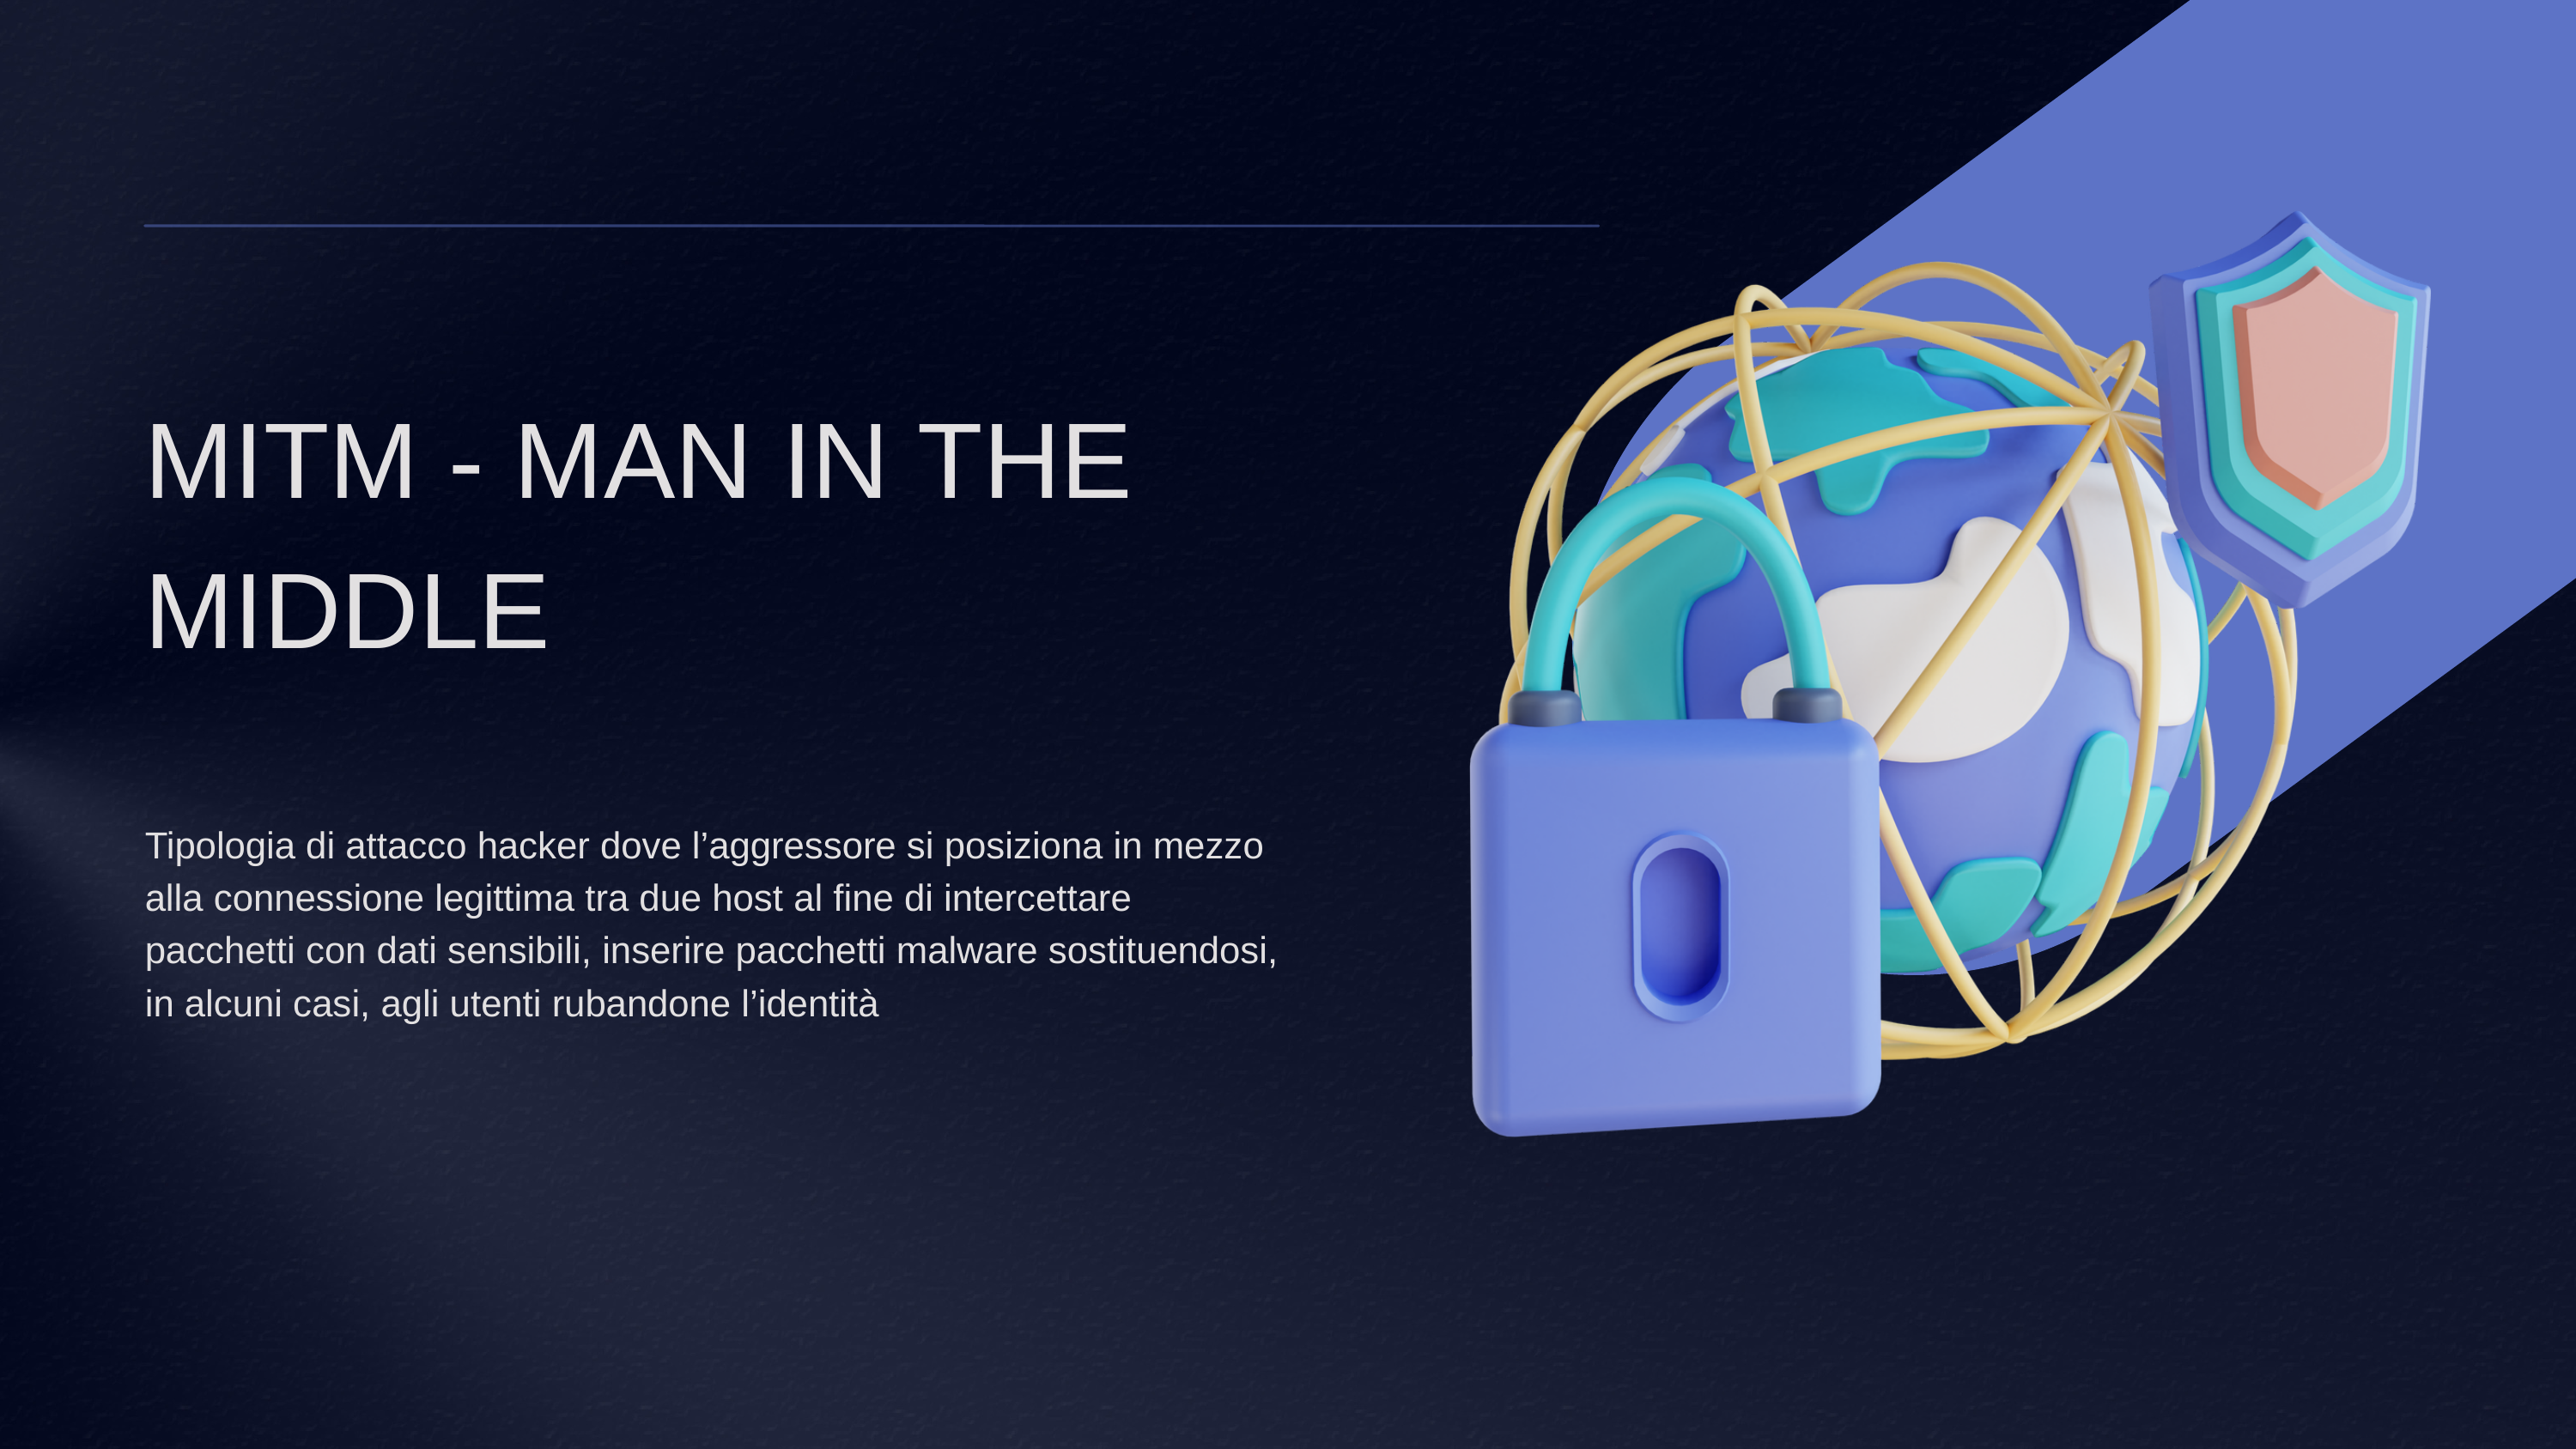

MITM - MAN IN THE MIDDLE
Tipologia di attacco hacker dove l’aggressore si posiziona in mezzo alla connessione legittima tra due host al fine di intercettare pacchetti con dati sensibili, inserire pacchetti malware sostituendosi, in alcuni casi, agli utenti rubandone l’identità